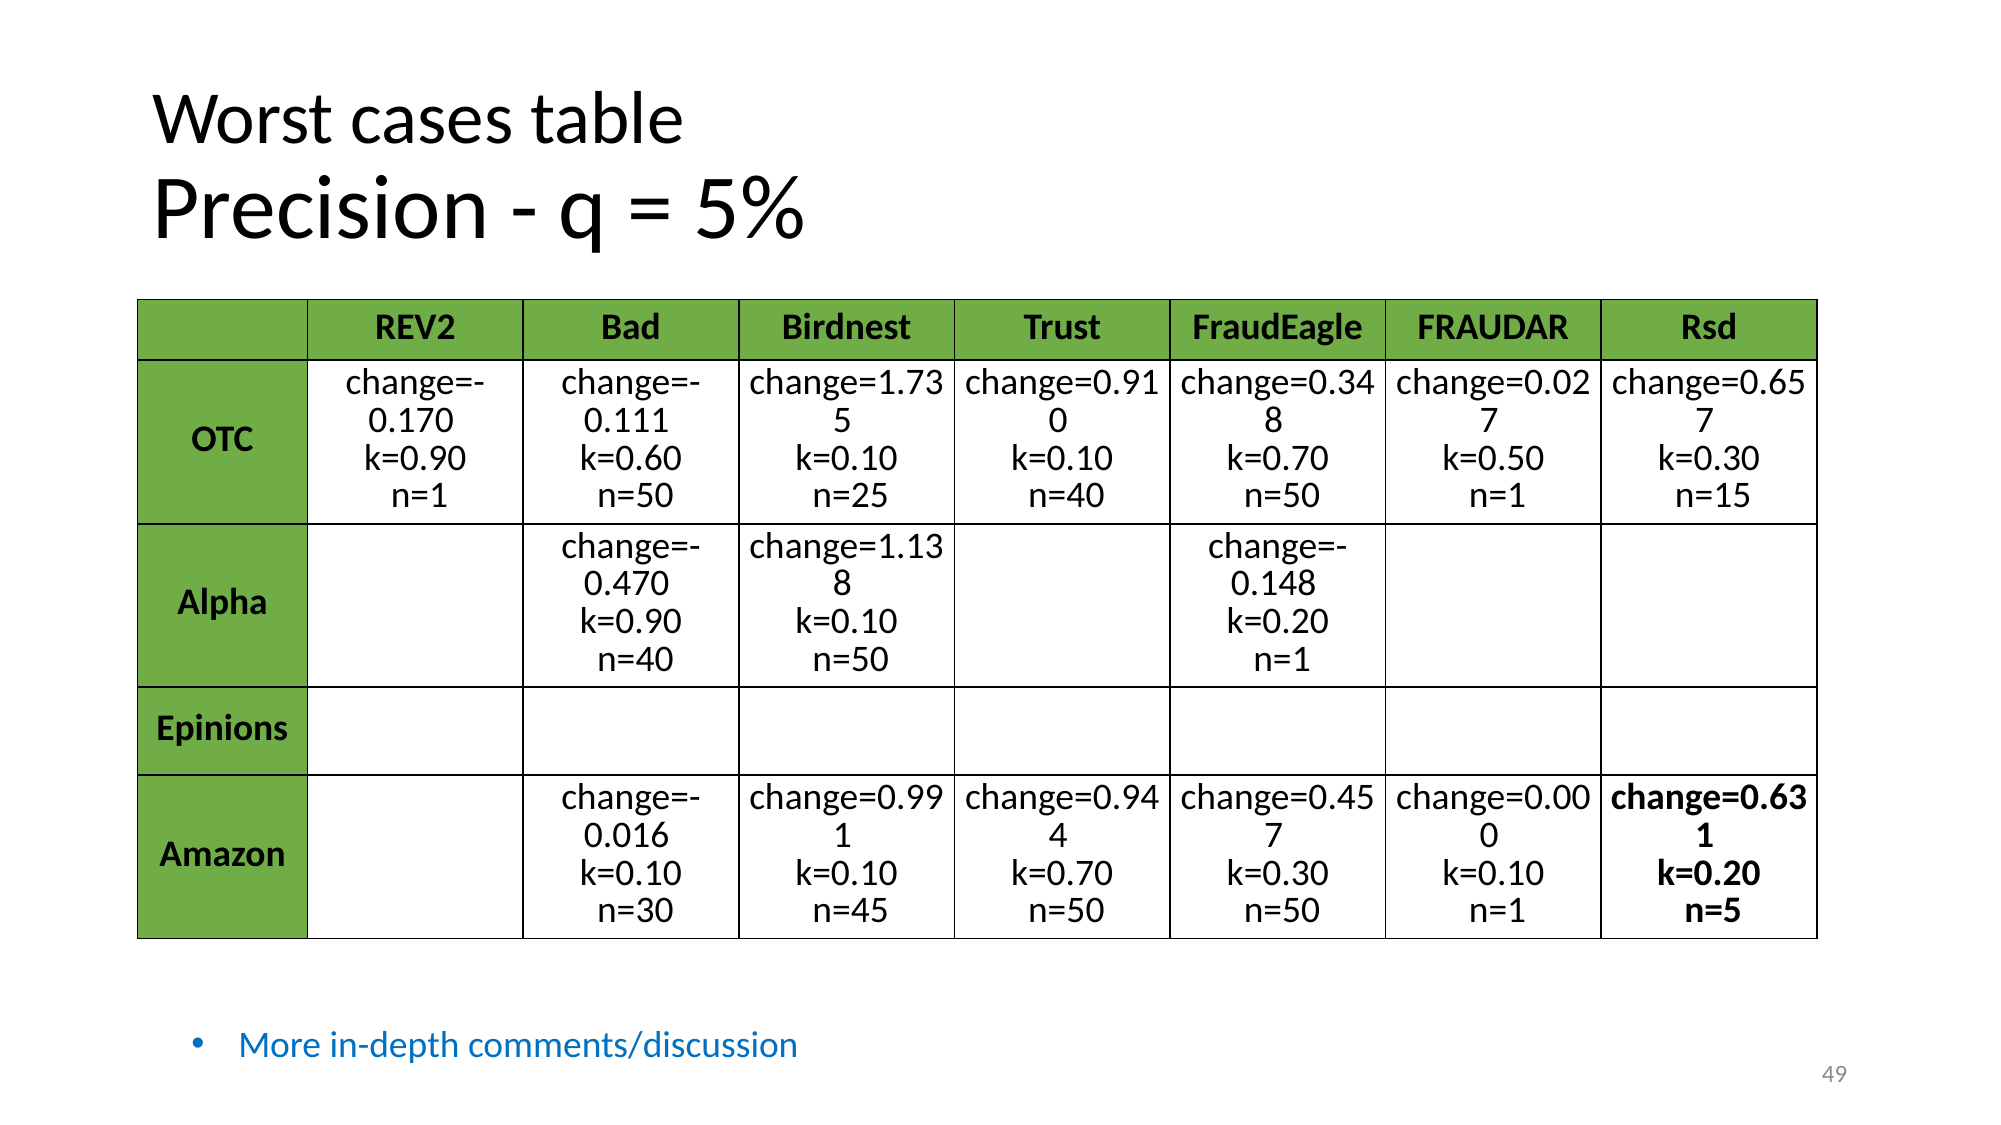

# Worst cases table Precision - q = 5%

|  | REV2 | Bad | Birdnest | Trust | FraudEagle | FRAUDAR | Rsd |
| --- | --- | --- | --- | --- | --- | --- | --- |
| OTC | change=-0.170   k=0.90   n=1 | change=-0.111   k=0.60   n=50 | change=1.735   k=0.10   n=25 | change=0.910   k=0.10   n=40 | change=0.348   k=0.70   n=50 | change=0.027   k=0.50   n=1 | change=0.657   k=0.30   n=15 |
| Alpha |  | change=-0.470   k=0.90   n=40 | change=1.138   k=0.10   n=50 |  | change=-0.148   k=0.20   n=1 |  |  |
| Epinions |  |  |  |  |  |  |  |
| Amazon |  | change=-0.016   k=0.10   n=30 | change=0.991   k=0.10   n=45 | change=0.944   k=0.70   n=50 | change=0.457   k=0.30   n=50 | change=0.000   k=0.10   n=1 | change=0.631   k=0.20   n=5 |
More in-depth comments/discussion
49